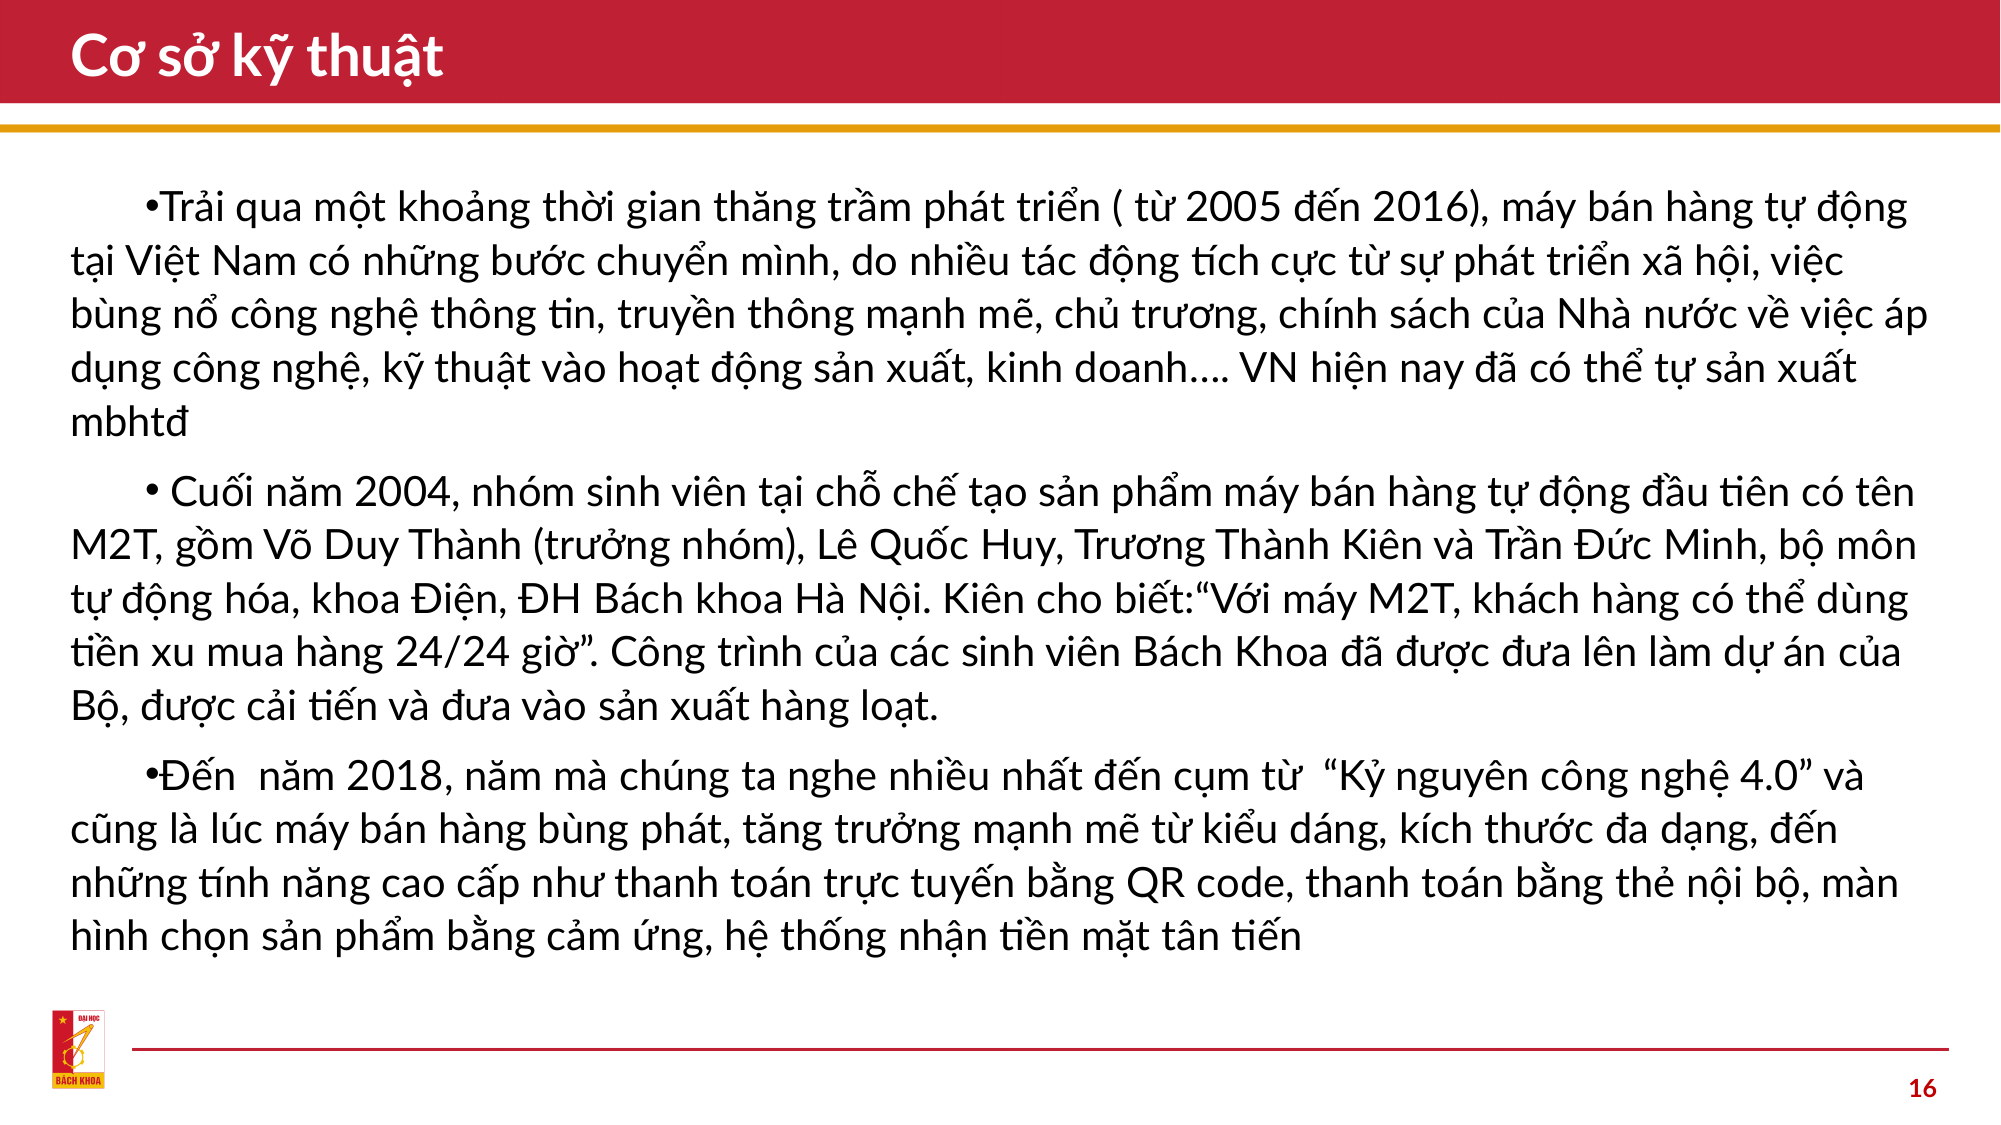

# Cơ sở kỹ thuật
Trải qua một khoảng thời gian thăng trầm phát triển ( từ 2005 đến 2016), máy bán hàng tự động tại Việt Nam có những bước chuyển mình, do nhiều tác động tích cực từ sự phát triển xã hội, việc bùng nổ công nghệ thông tin, truyền thông mạnh mẽ, chủ trương, chính sách của Nhà nước về việc áp dụng công nghệ, kỹ thuật vào hoạt động sản xuất, kinh doanh…. VN hiện nay đã có thể tự sản xuất mbhtđ
 Cuối năm 2004, nhóm sinh viên tại chỗ chế tạo sản phẩm máy bán hàng tự động đầu tiên có tên M2T, gồm Võ Duy Thành (trưởng nhóm), Lê Quốc Huy, Trương Thành Kiên và Trần Đức Minh, bộ môn tự động hóa, khoa Điện, ĐH Bách khoa Hà Nội. Kiên cho biết:“Với máy M2T, khách hàng có thể dùng tiền xu mua hàng 24/24 giờ”. Công trình của các sinh viên Bách Khoa đã được đưa lên làm dự án của Bộ, được cải tiến và đưa vào sản xuất hàng loạt.
Đến  năm 2018, năm mà chúng ta nghe nhiều nhất đến cụm từ  “Kỷ nguyên công nghệ 4.0” và cũng là lúc máy bán hàng bùng phát, tăng trưởng mạnh mẽ từ kiểu dáng, kích thước đa dạng, đến những tính năng cao cấp như thanh toán trực tuyến bằng QR code, thanh toán bằng thẻ nội bộ, màn hình chọn sản phẩm bằng cảm ứng, hệ thống nhận tiền mặt tân tiến
16